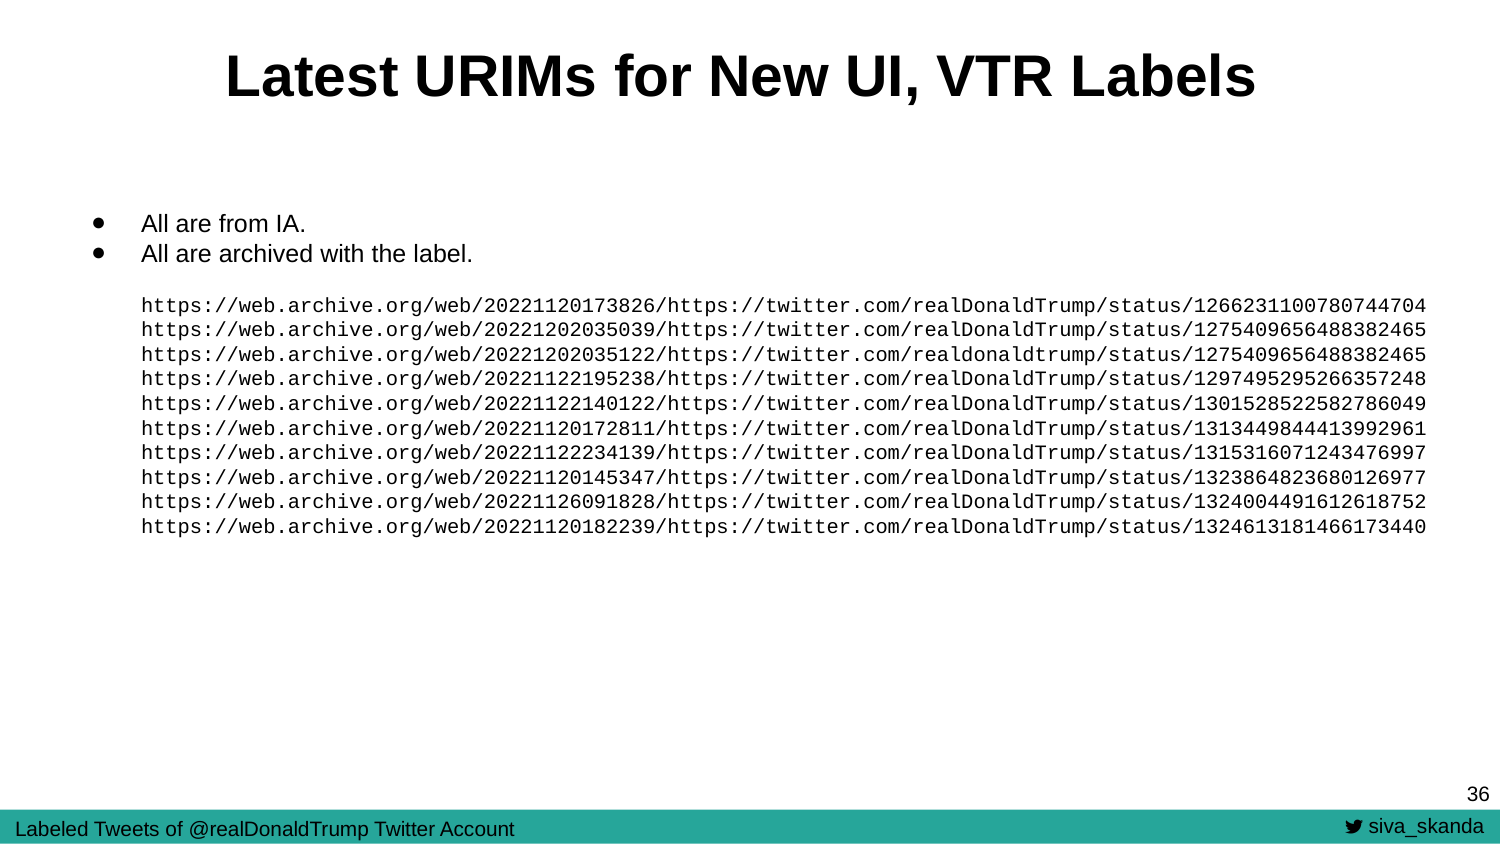

# Latest URIMs for New UI, VTR Labels
All are from IA.
All are archived with the label.

https://web.archive.org/web/20221120173826/https://twitter.com/realDonaldTrump/status/1266231100780744704
https://web.archive.org/web/20221202035039/https://twitter.com/realDonaldTrump/status/1275409656488382465
https://web.archive.org/web/20221202035122/https://twitter.com/realdonaldtrump/status/1275409656488382465
https://web.archive.org/web/20221122195238/https://twitter.com/realDonaldTrump/status/1297495295266357248
https://web.archive.org/web/20221122140122/https://twitter.com/realDonaldTrump/status/1301528522582786049
https://web.archive.org/web/20221120172811/https://twitter.com/realDonaldTrump/status/1313449844413992961
https://web.archive.org/web/20221122234139/https://twitter.com/realDonaldTrump/status/1315316071243476997
https://web.archive.org/web/20221120145347/https://twitter.com/realDonaldTrump/status/1323864823680126977
https://web.archive.org/web/20221126091828/https://twitter.com/realDonaldTrump/status/1324004491612618752
https://web.archive.org/web/20221120182239/https://twitter.com/realDonaldTrump/status/1324613181466173440

36